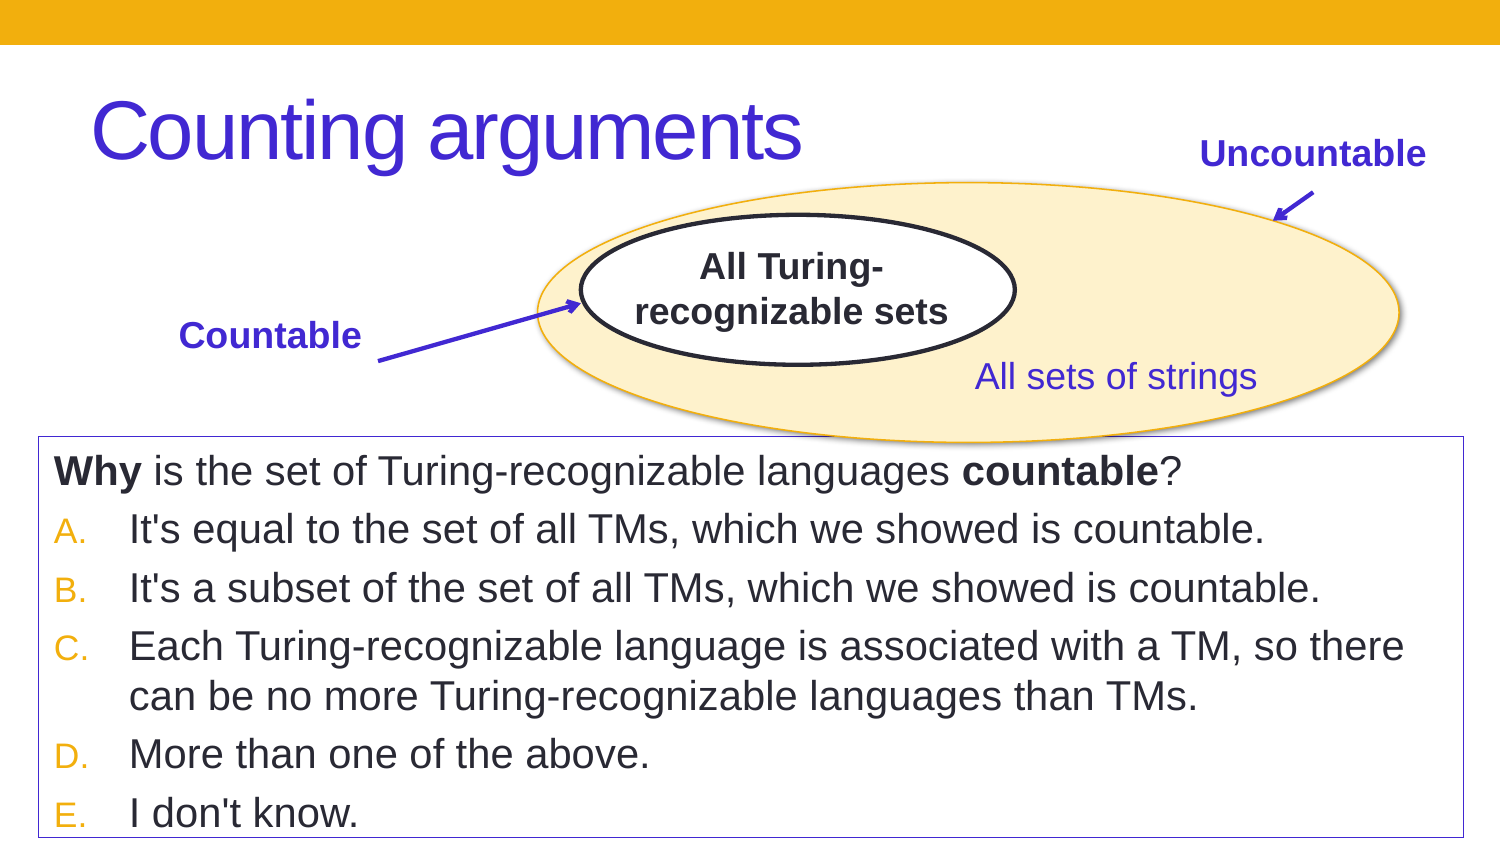

# Counting arguments
Uncountable
All sets of strings

All Turing-recognizable sets
Countable
Why is the set of Turing-recognizable languages countable?
It's equal to the set of all TMs, which we showed is countable.
It's a subset of the set of all TMs, which we showed is countable.
Each Turing-recognizable language is associated with a TM, so there can be no more Turing-recognizable languages than TMs.
More than one of the above.
I don't know.